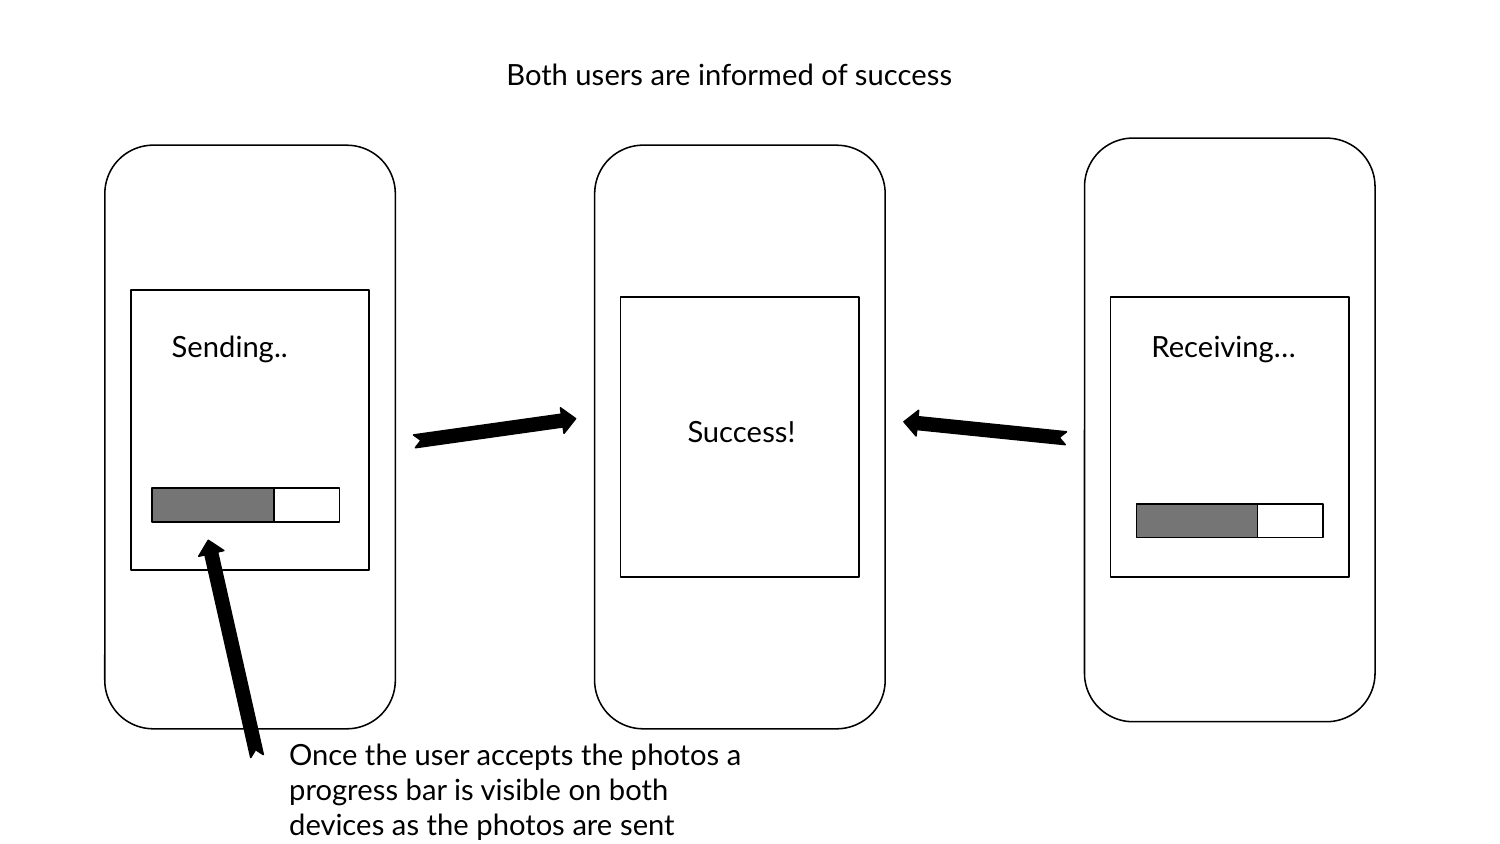

Both users are informed of success

Sending..
Receiving…
Success!

Once the user accepts the photos a progress bar is visible on both devices as the photos are sent